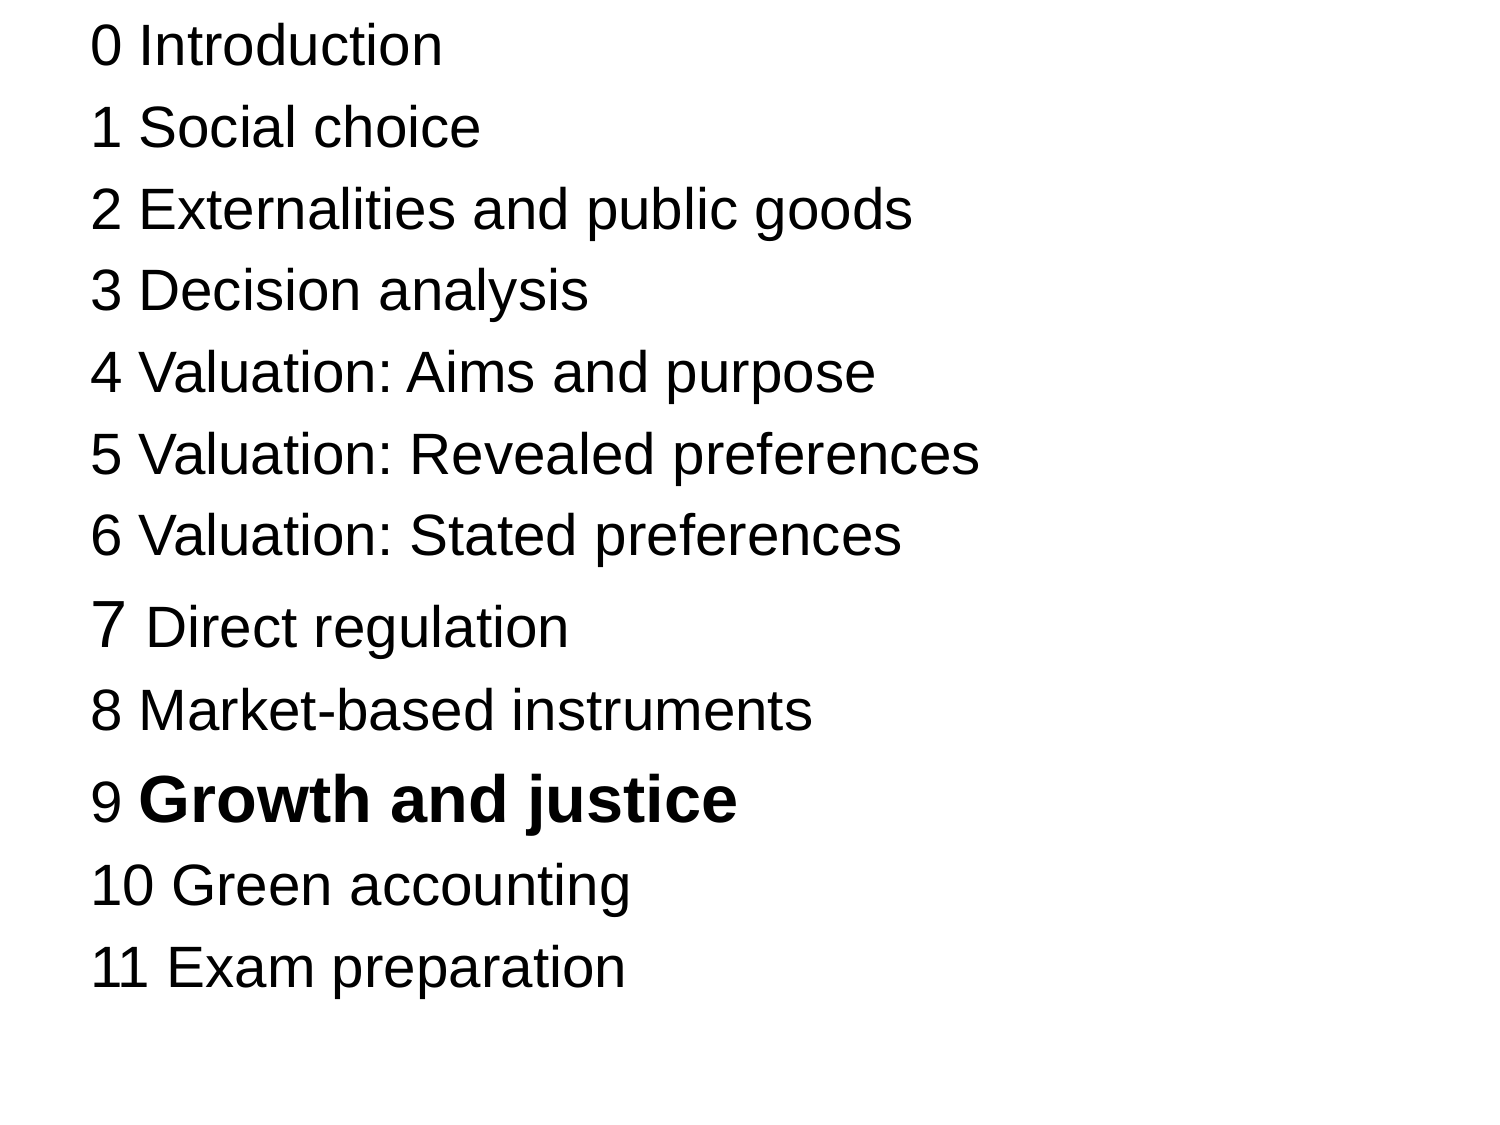

0 Introduction
1 Social choice
2 Externalities and public goods
3 Decision analysis
4 Valuation: Aims and purpose
5 Valuation: Revealed preferences
6 Valuation: Stated preferences
7 Direct regulation
8 Market-based instruments
9 Growth and justice
10 Green accounting
11 Exam preparation